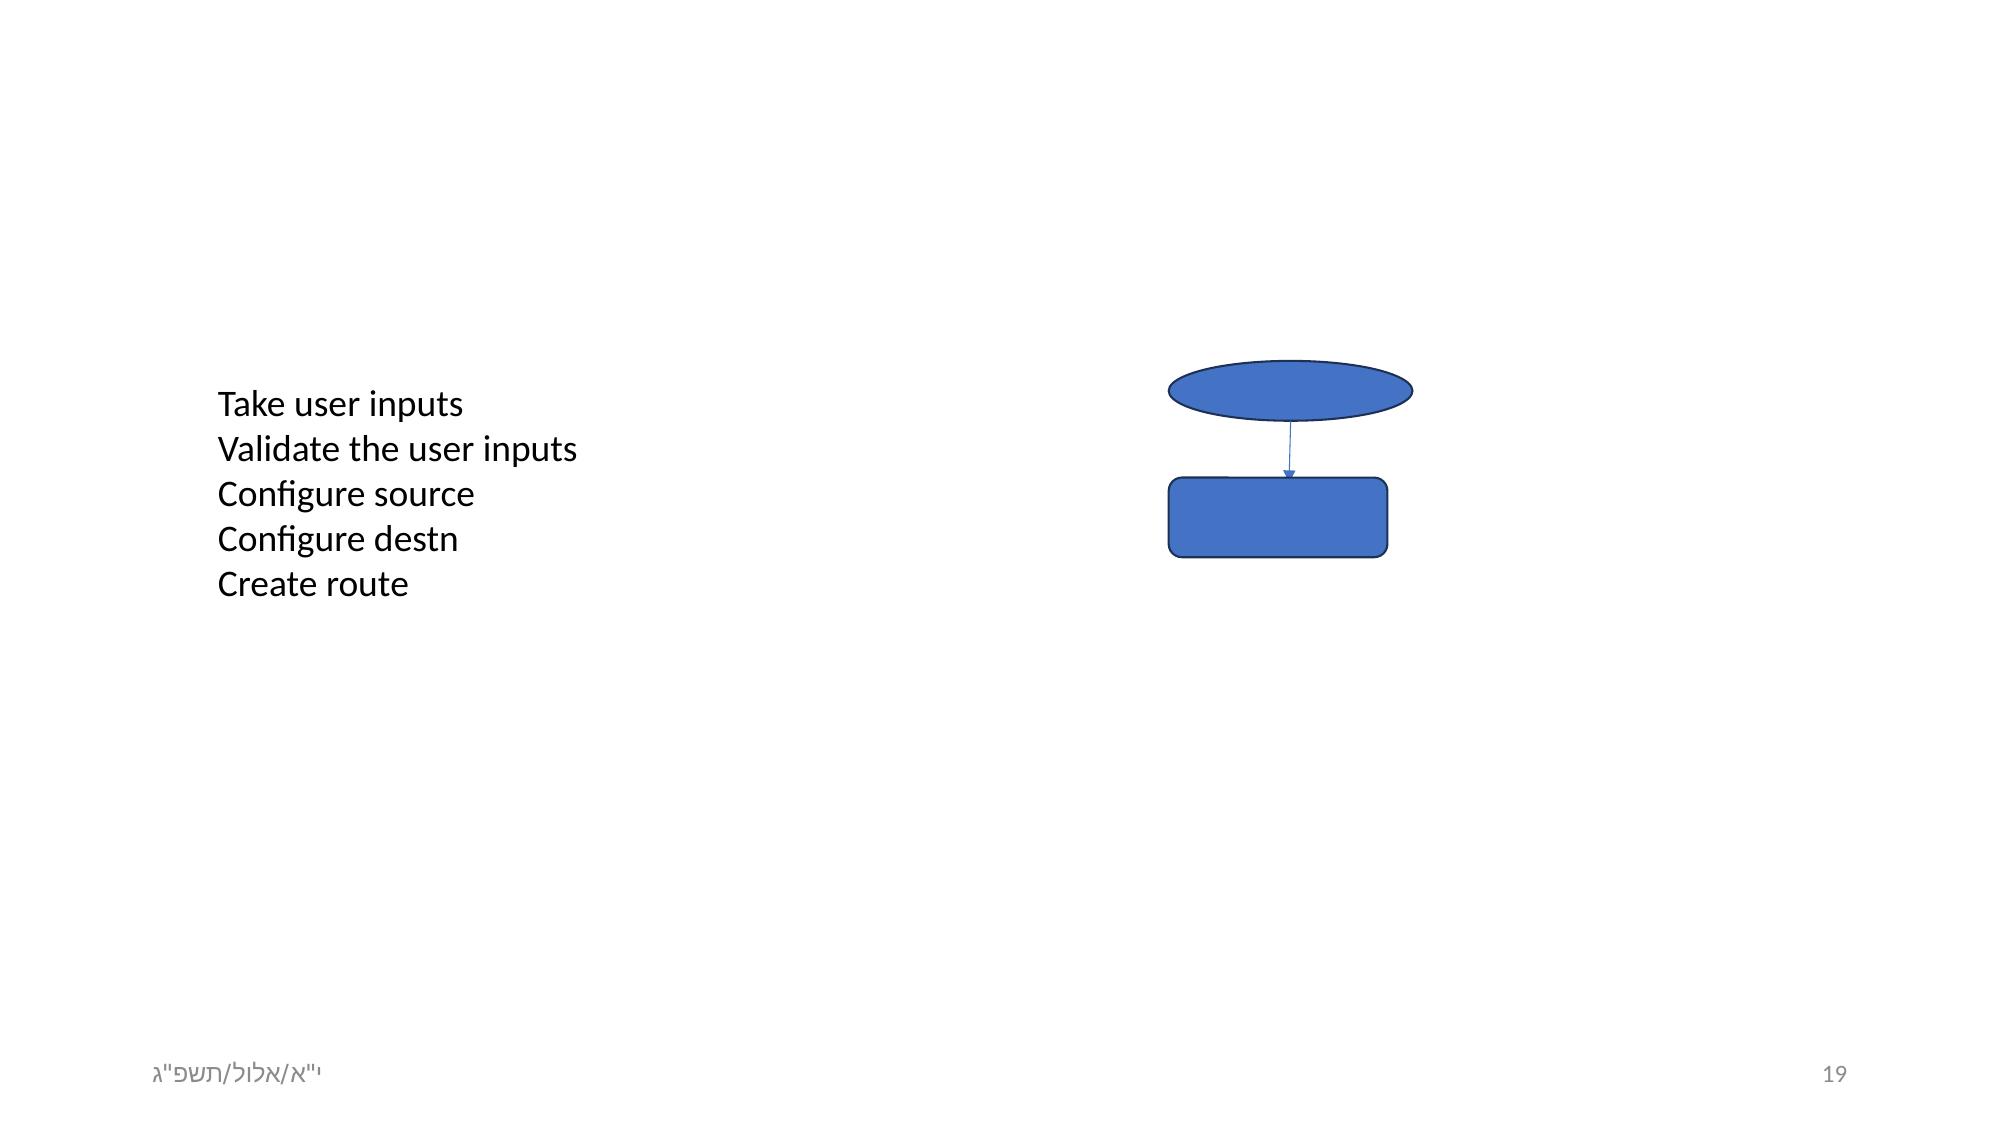

#

Take user inputs
Validate the user inputs
Configure source
Configure destn
Create route

י"א/אלול/תשפ"ג

19